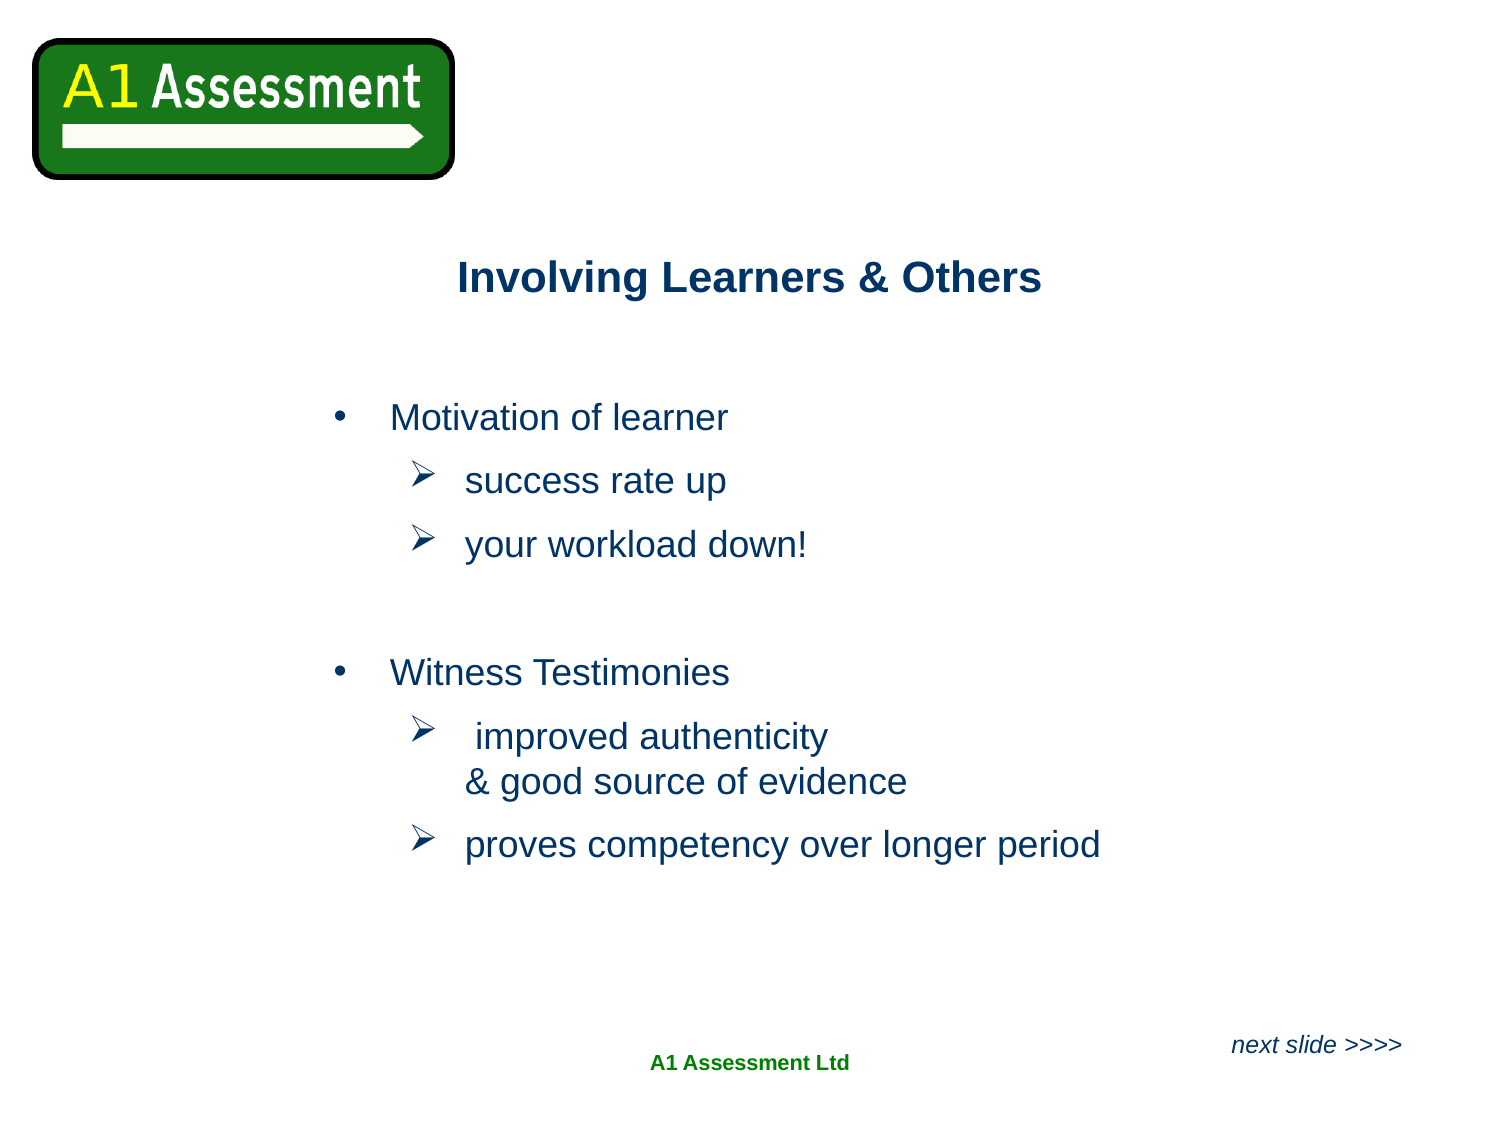

Involving Learners & Others
Motivation of learner
success rate up
your workload down!

Witness Testimonies
 improved authenticity
& good source of evidence
proves competency over longer period

next slide >>>>
A1 Assessment Ltd